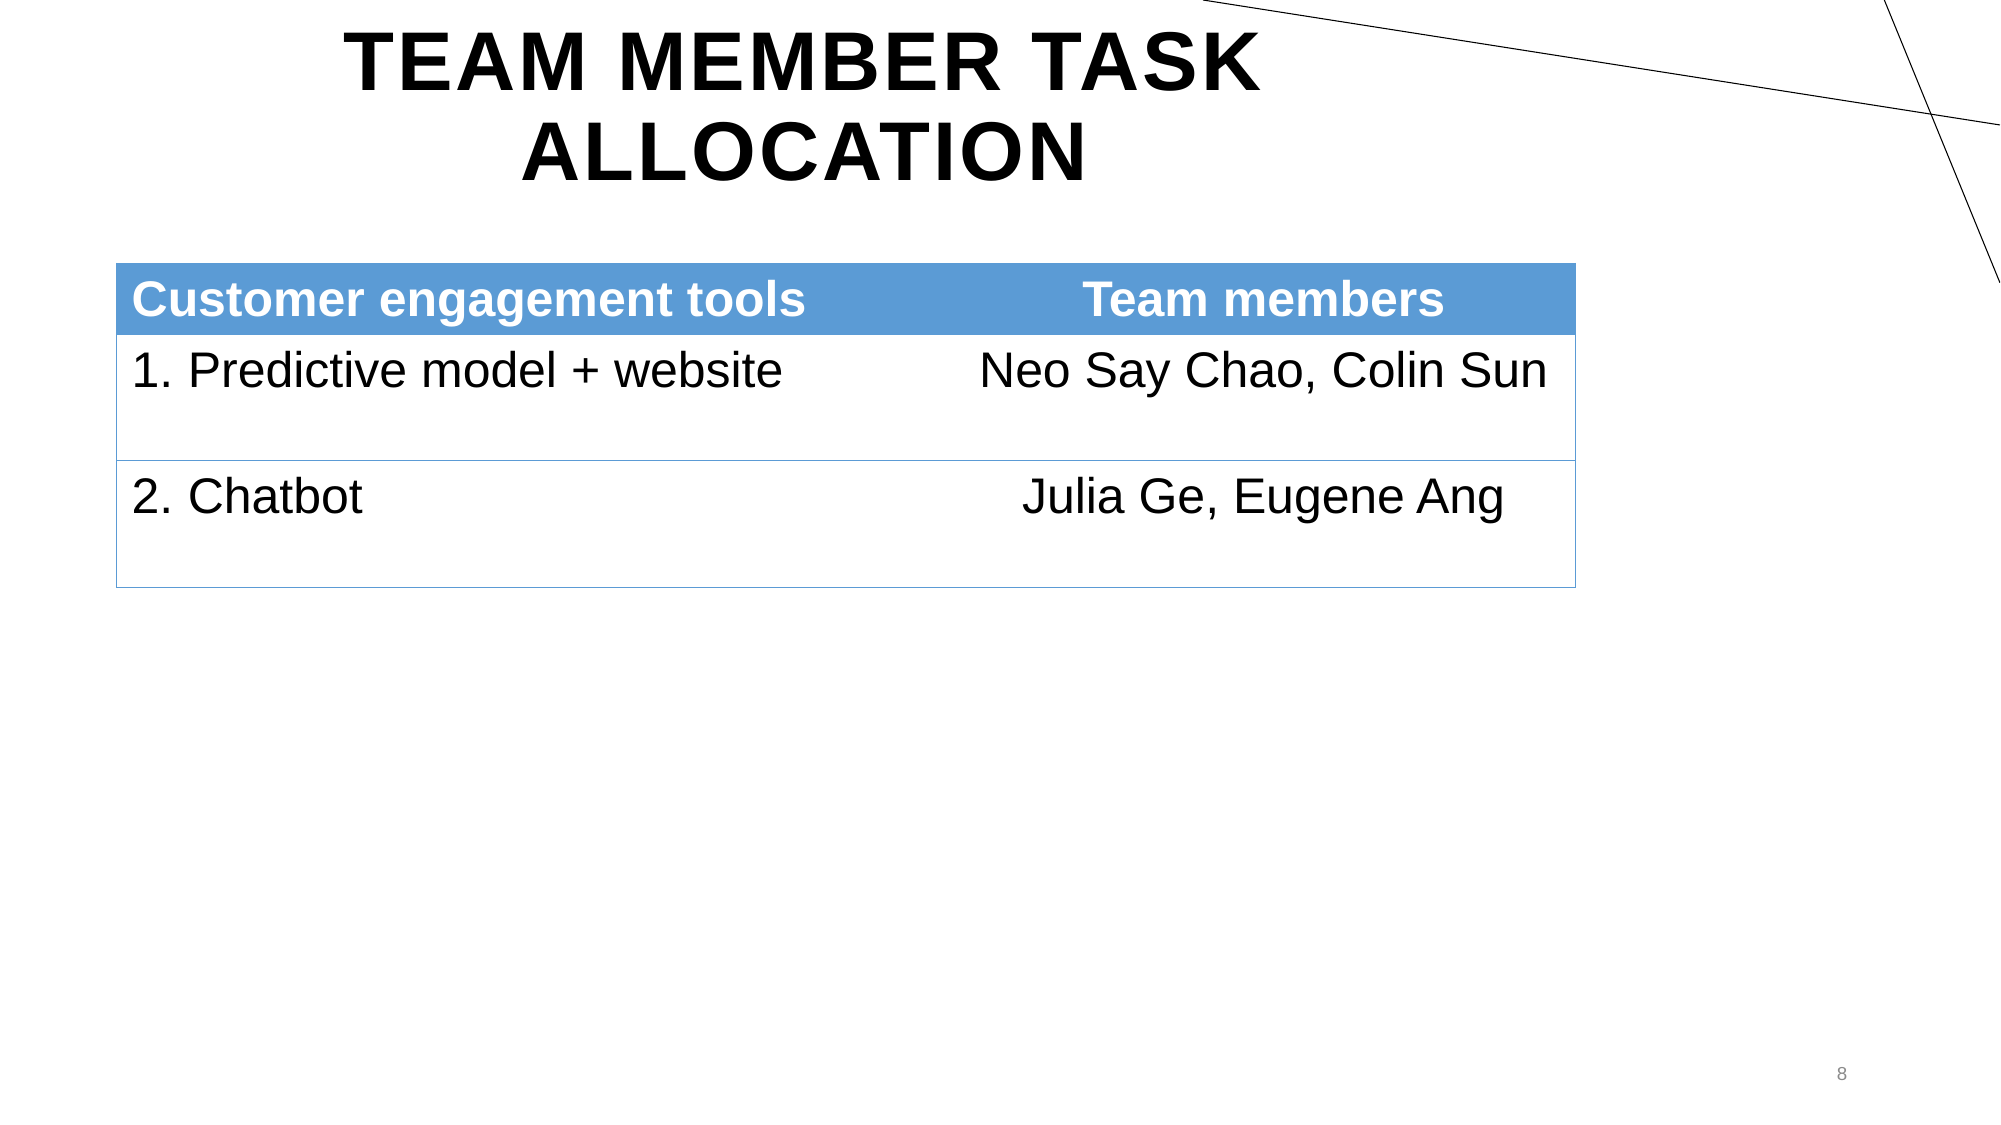

# TEAM MEMBER TASK ALLOCATION
| Customer engagement tools | Team members |
| --- | --- |
| Predictive model + website | Neo Say Chao, Colin Sun |
| Chatbot | Julia Ge, Eugene Ang |
8